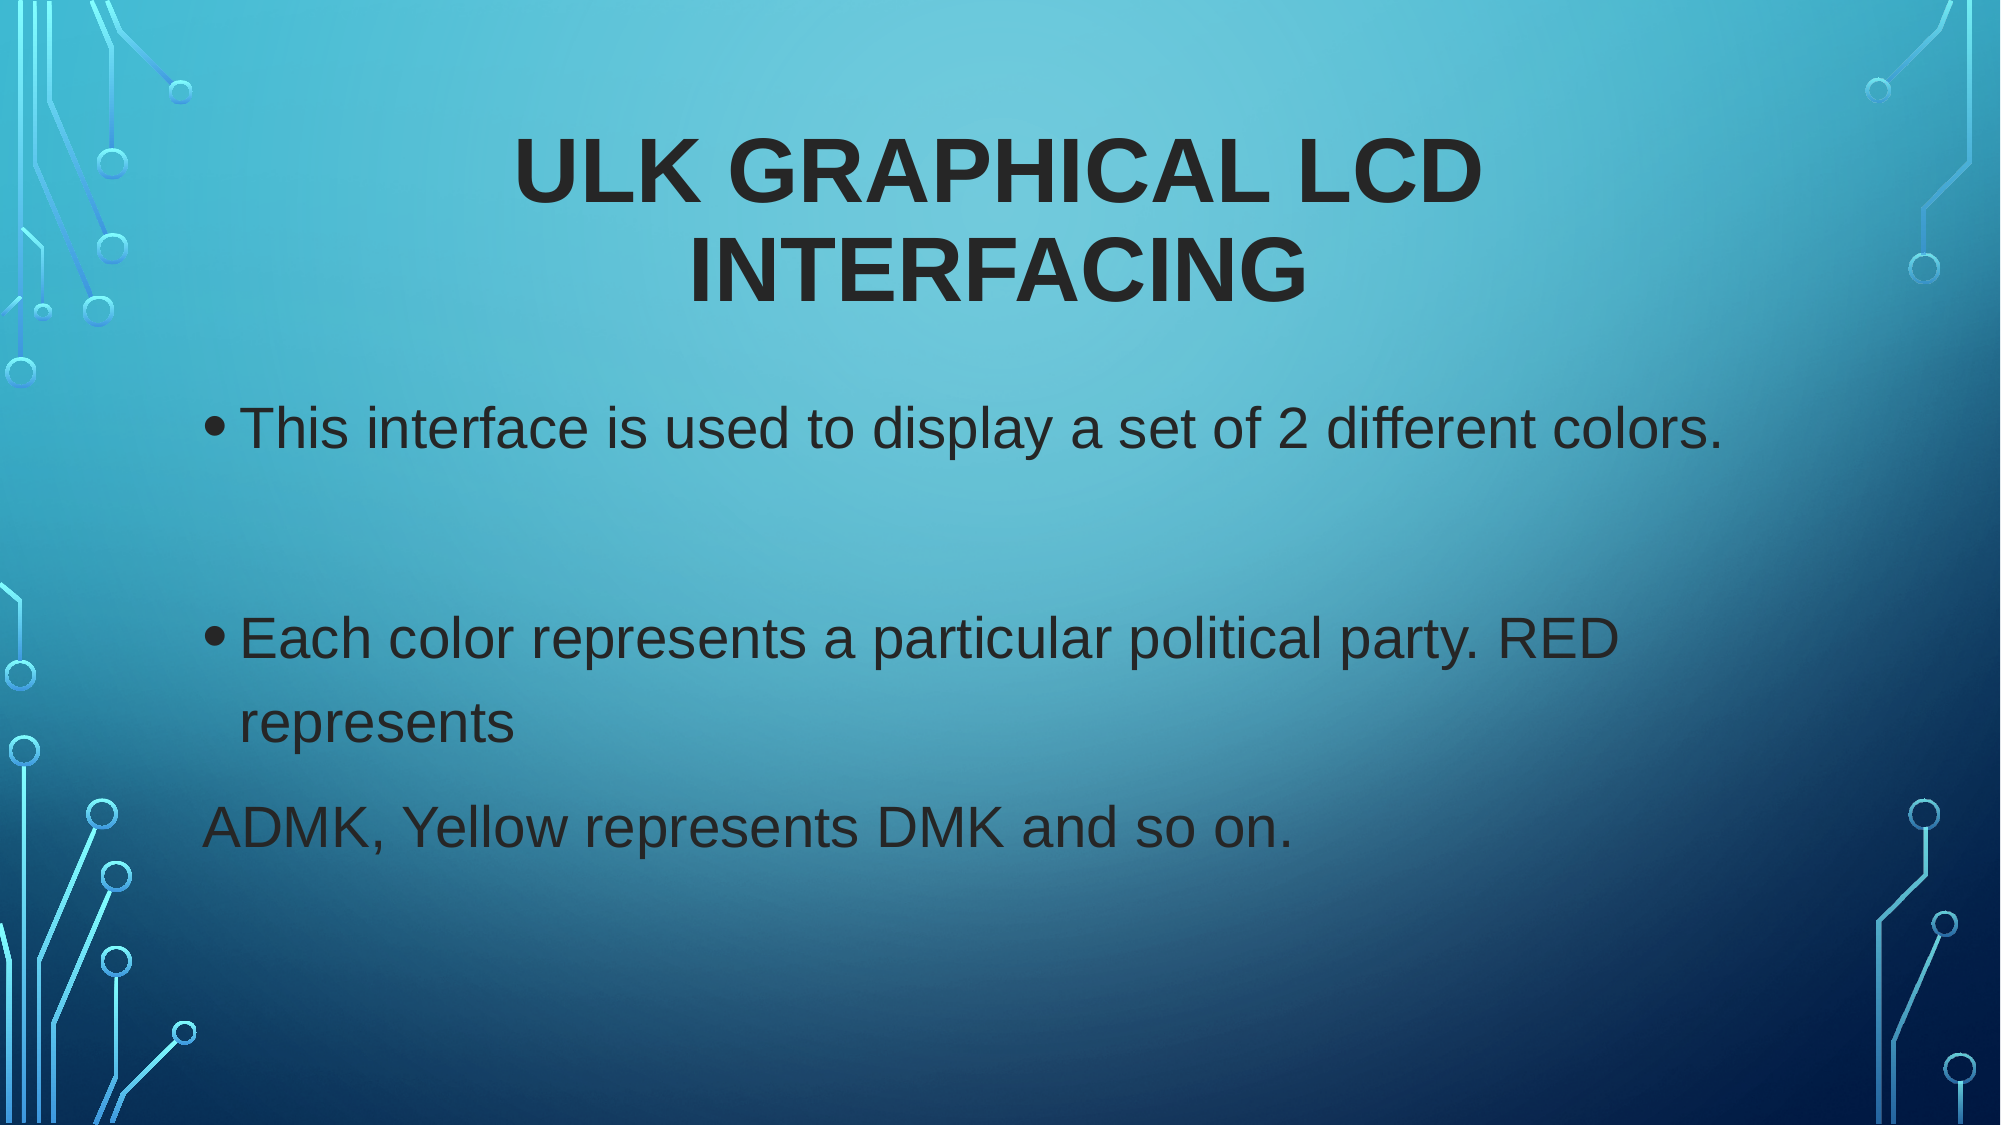

# Ulk graphical lcd interfacing
This interface is used to display a set of 2 different colors.

Each color represents a particular political party. RED represents
ADMK, Yellow represents DMK and so on.